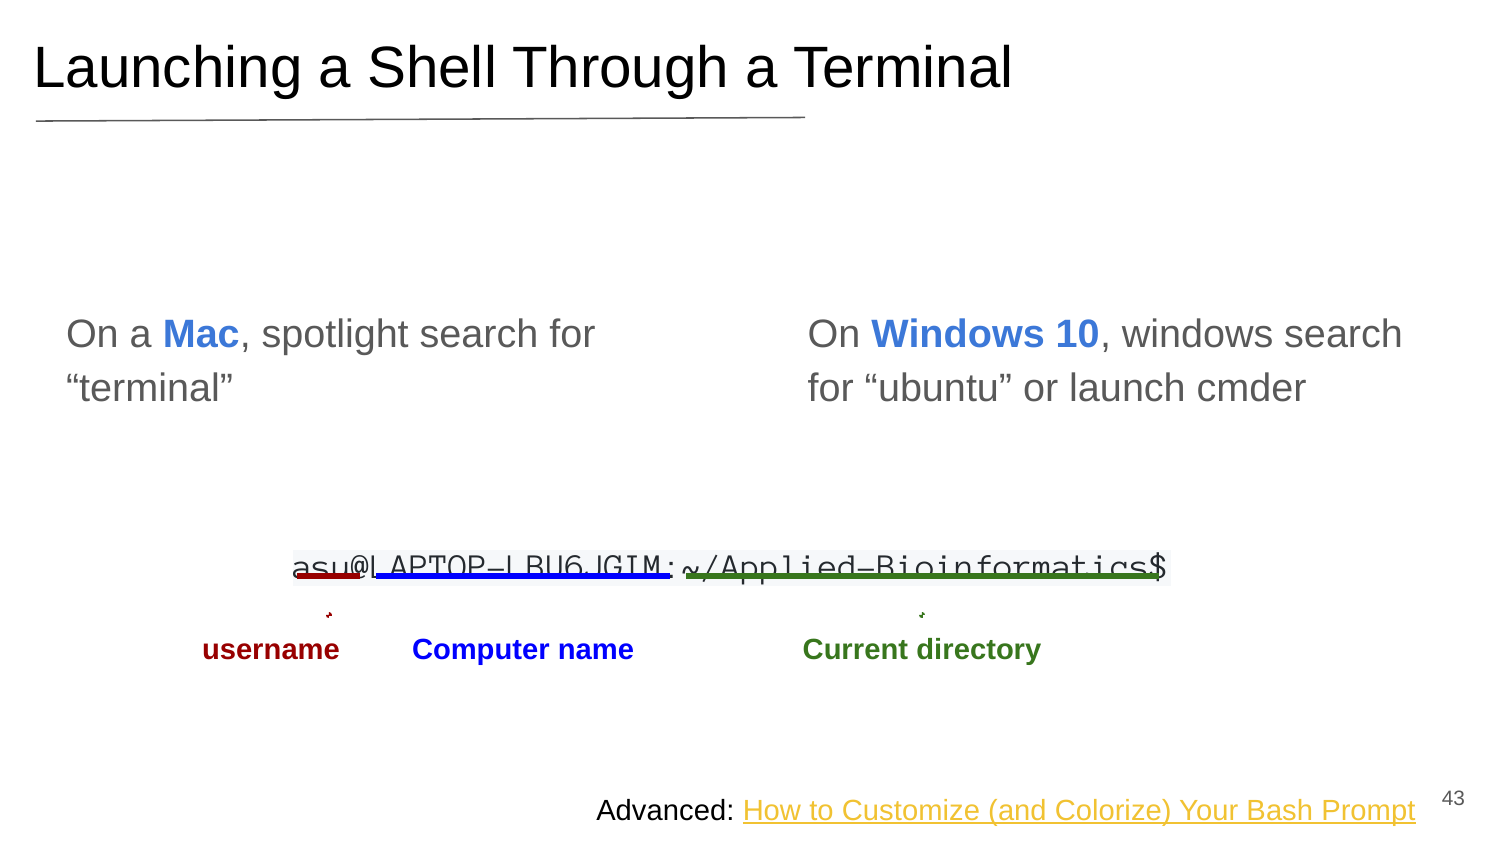

Launching a Shell Through a Terminal

On a Mac, spotlight search for “terminal”
On Windows 10, windows search for “ubuntu” or launch cmder
asu@LAPTOP-LBU6JGIM:~/Applied-Bioinformatics$

username
Computer name
Current directory
43
Advanced: How to Customize (and Colorize) Your Bash Prompt